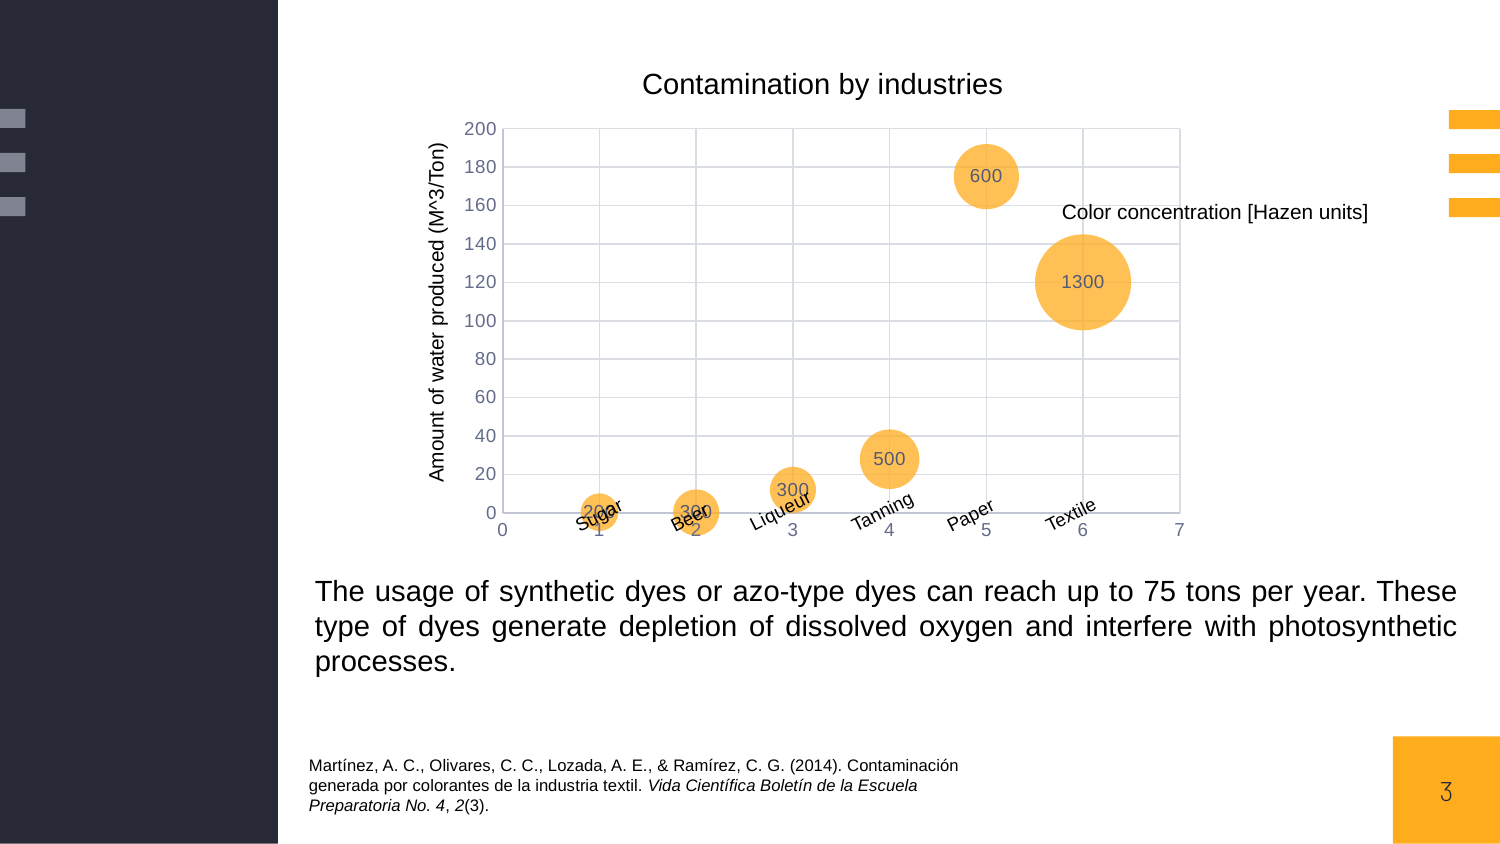

Contamination by industries

### Chart

| Category | Agua |
|---|---|
Color concentration [Hazen units]
Amount of water produced (M^3/Ton)
Paper
Beer
Textile
Sugar
Tanning
The usage of synthetic dyes or azo-type dyes can reach up to 75 tons per year. These type of dyes generate depletion of dissolved oxygen and interfere with photosynthetic processes.

3
Martínez, A. C., Olivares, C. C., Lozada, A. E., & Ramírez, C. G. (2014). Contaminación generada por colorantes de la industria textil. Vida Científica Boletín de la Escuela Preparatoria No. 4, 2(3).